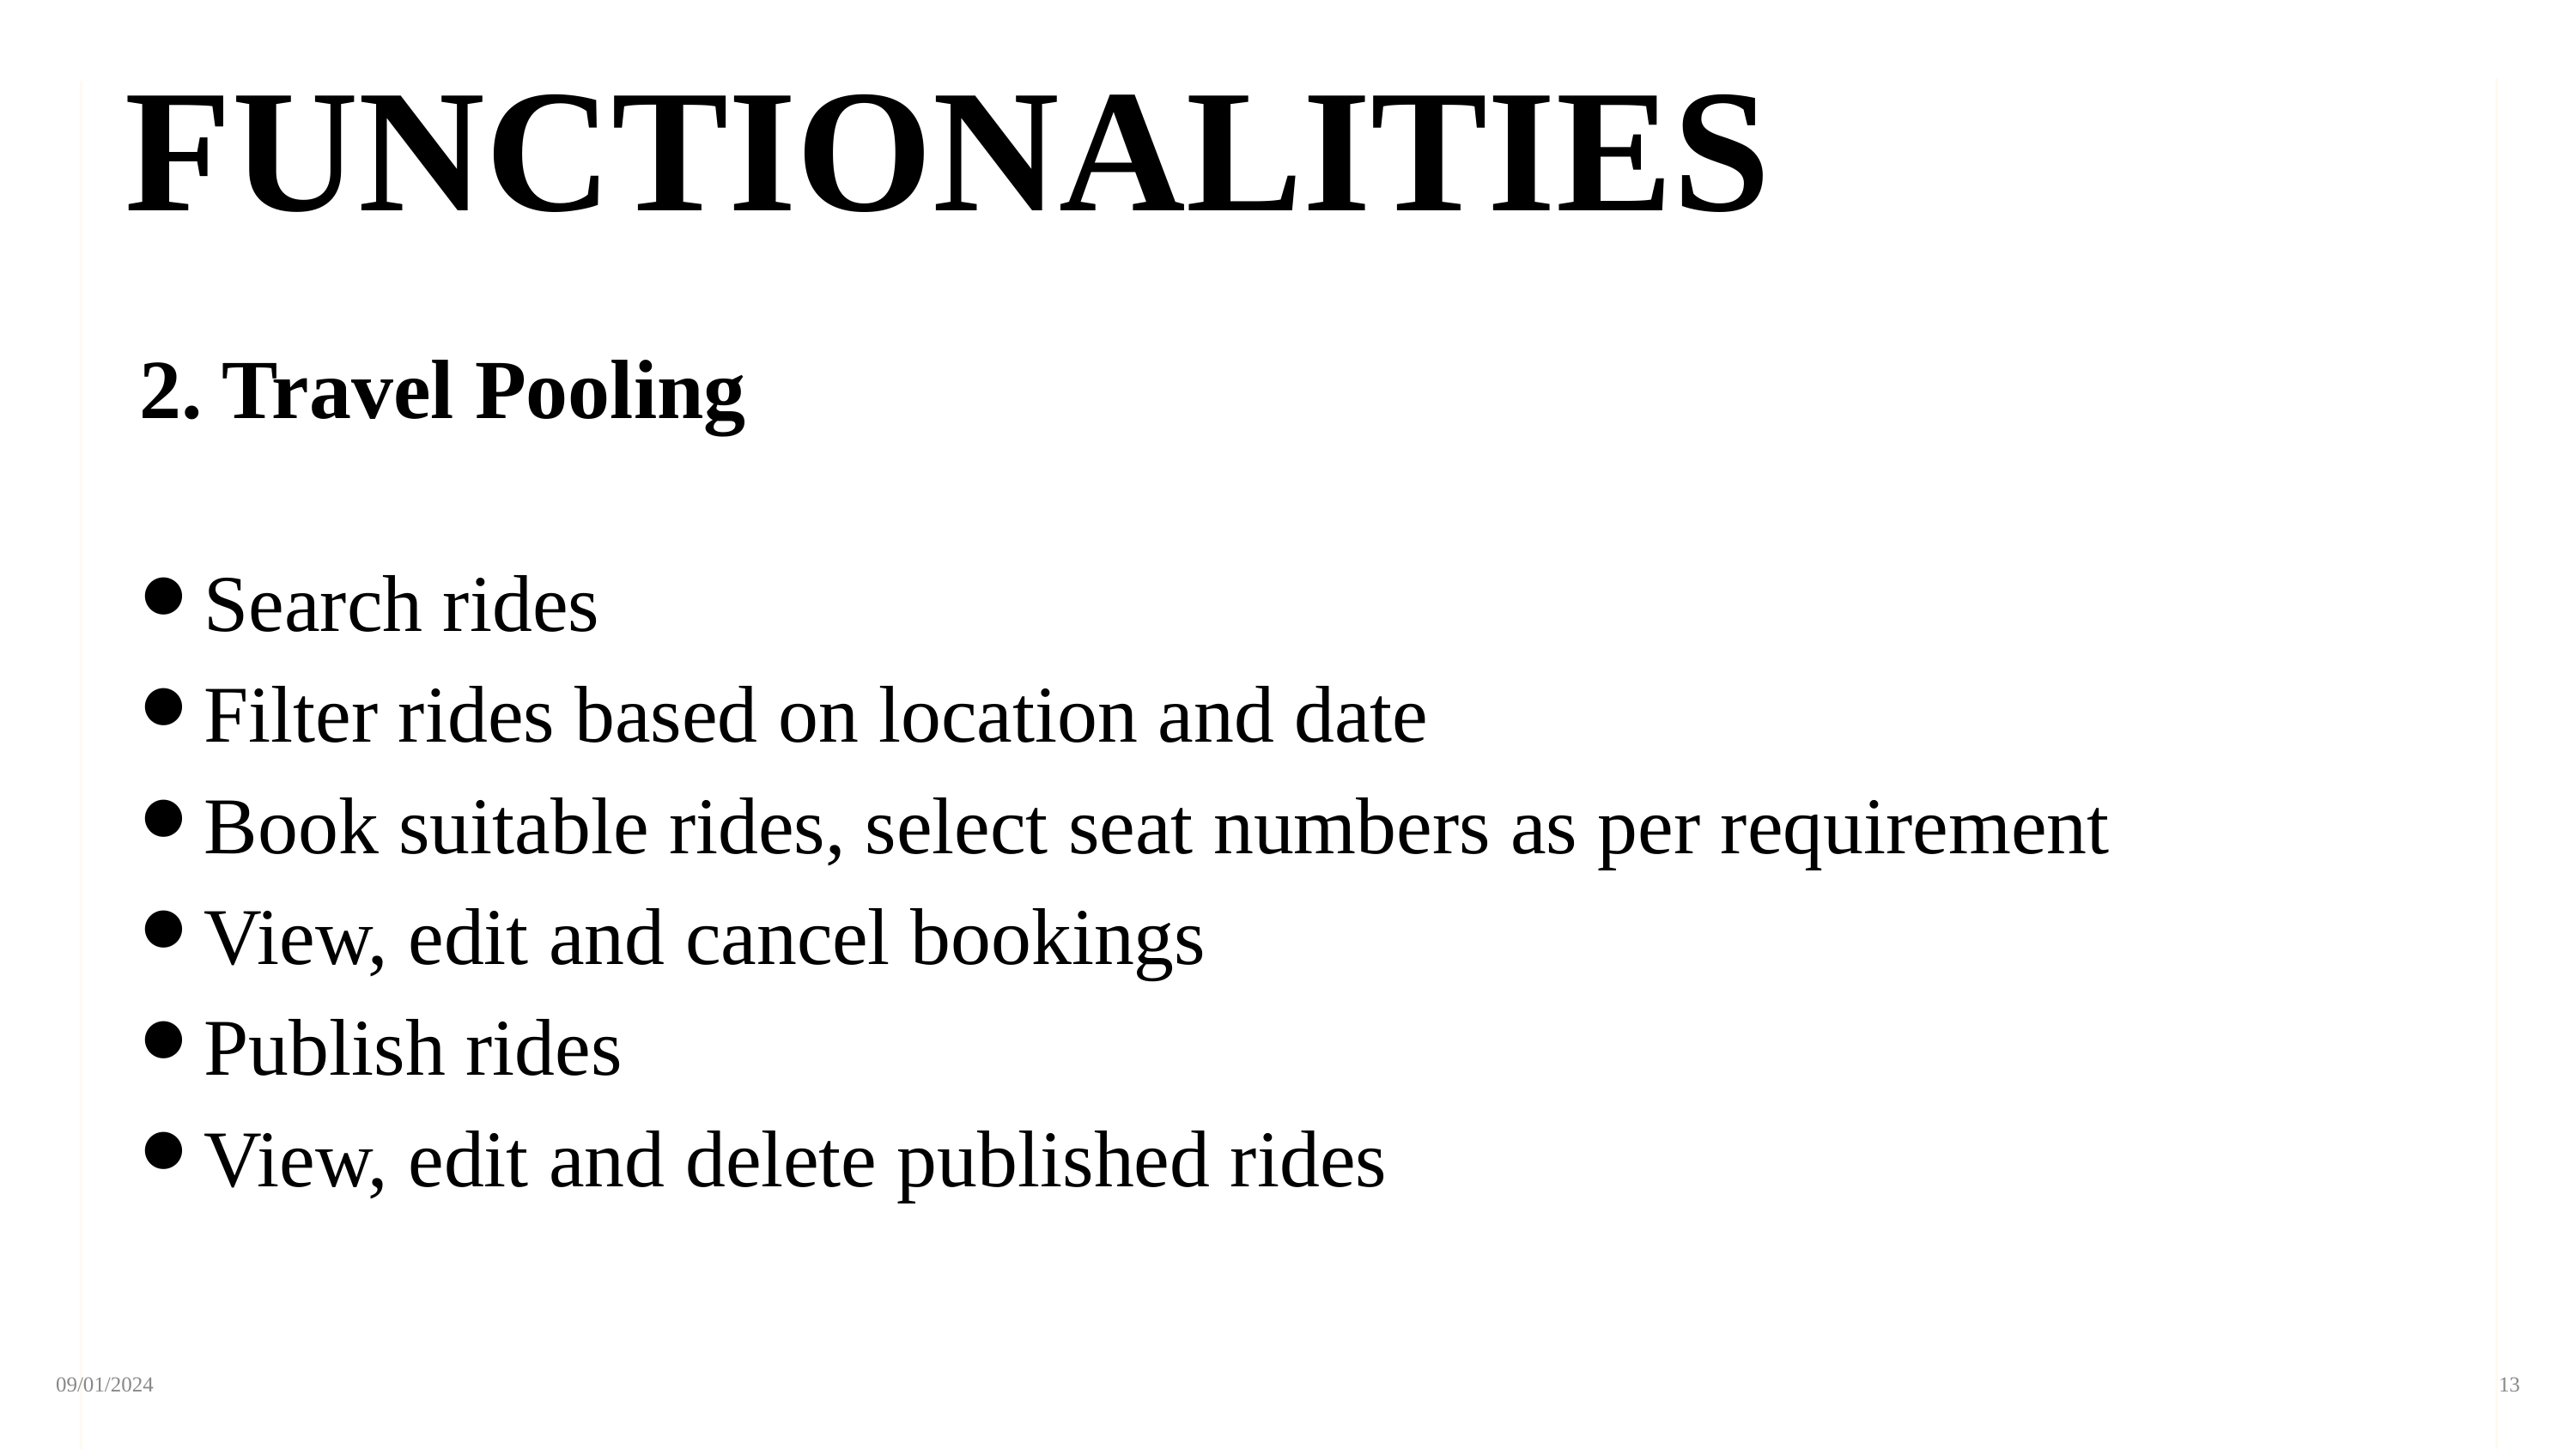

FUNCTIONALITIES

2. Travel Pooling

Search rides
Filter rides based on location and date
Book suitable rides, select seat numbers as per requirement
View, edit and cancel bookings
Publish rides
View, edit and delete published rides
13
09/01/2024